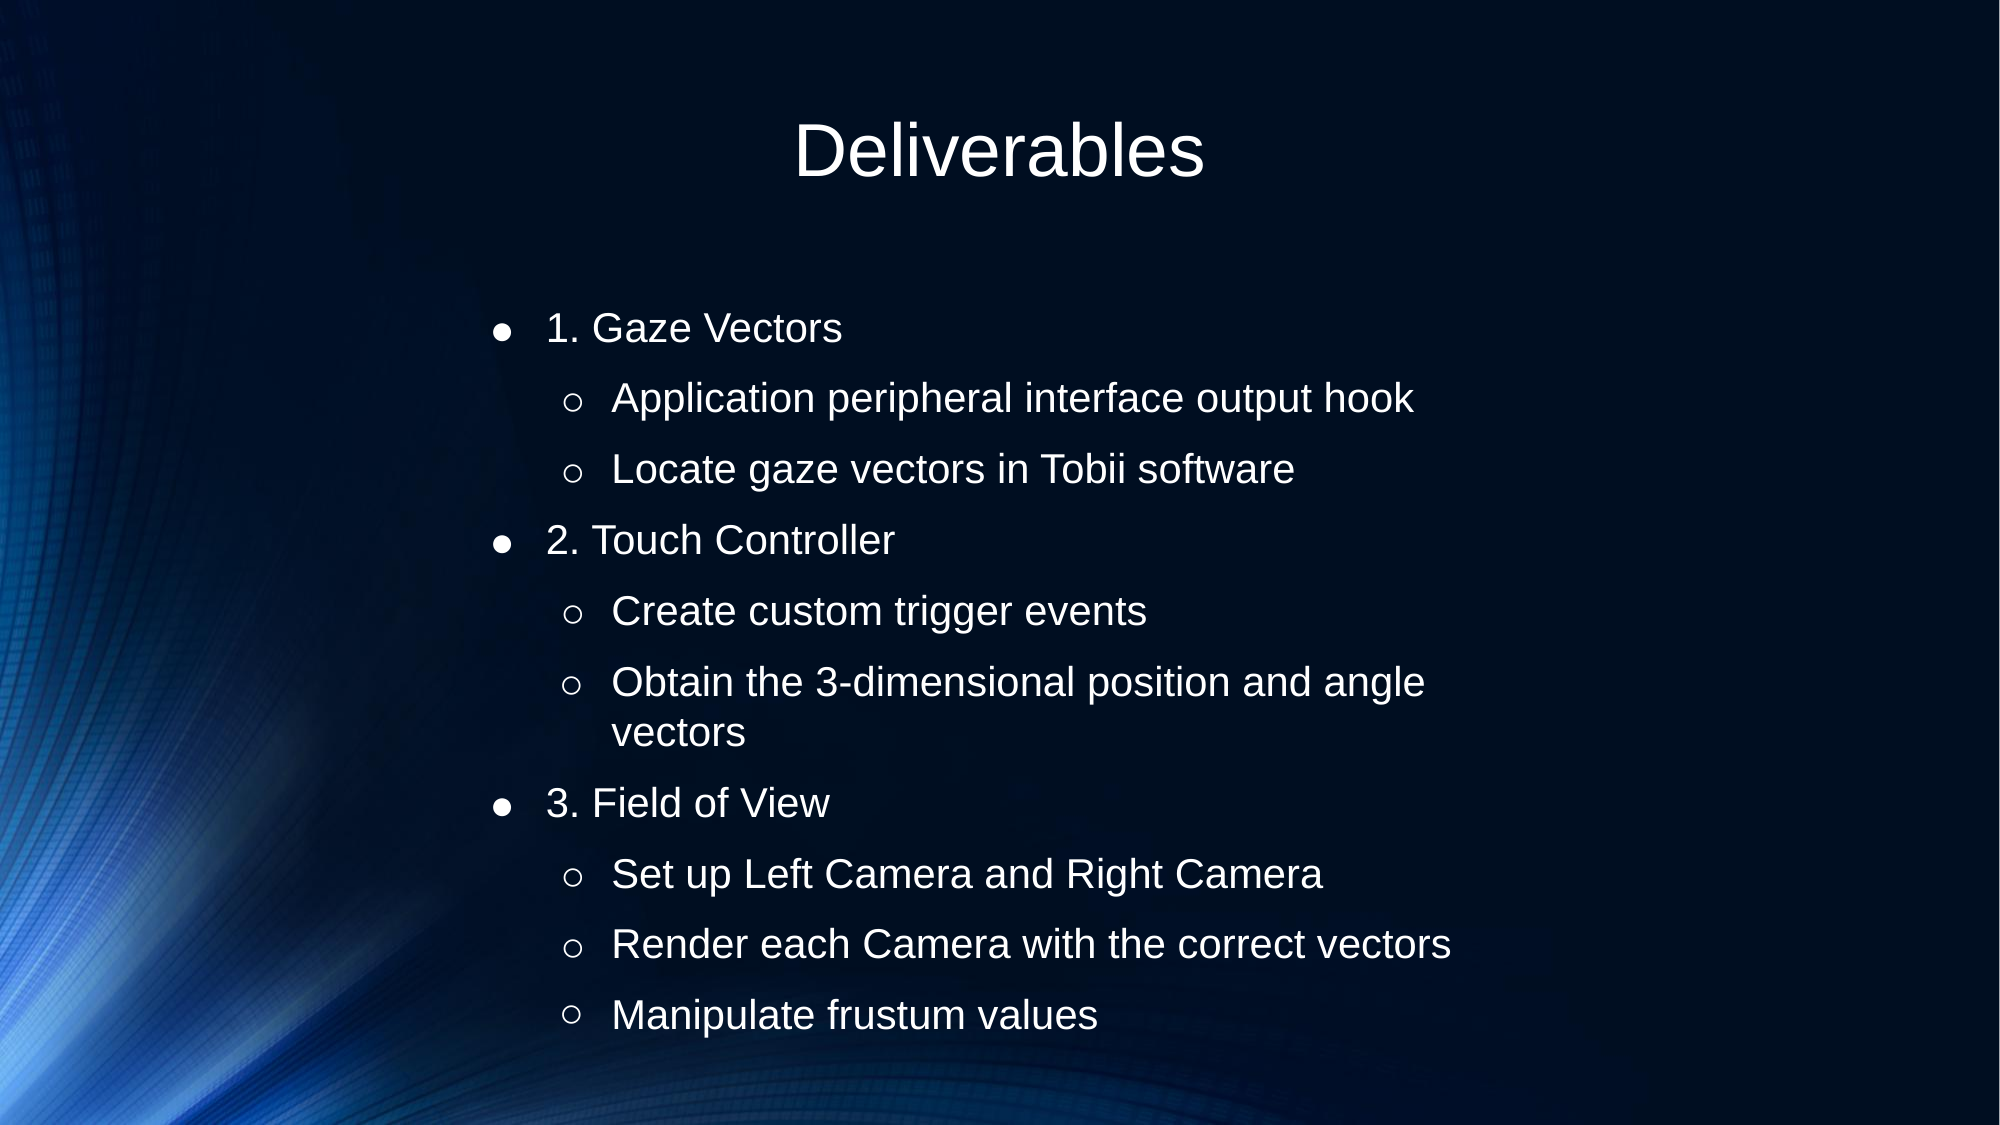

# Deliverables
1. Gaze Vectors
Application peripheral interface output hook
Locate gaze vectors in Tobii software
2. Touch Controller
Create custom trigger events
Obtain the 3-dimensional position and angle vectors
3. Field of View
Set up Left Camera and Right Camera
Render each Camera with the correct vectors
Manipulate frustum values